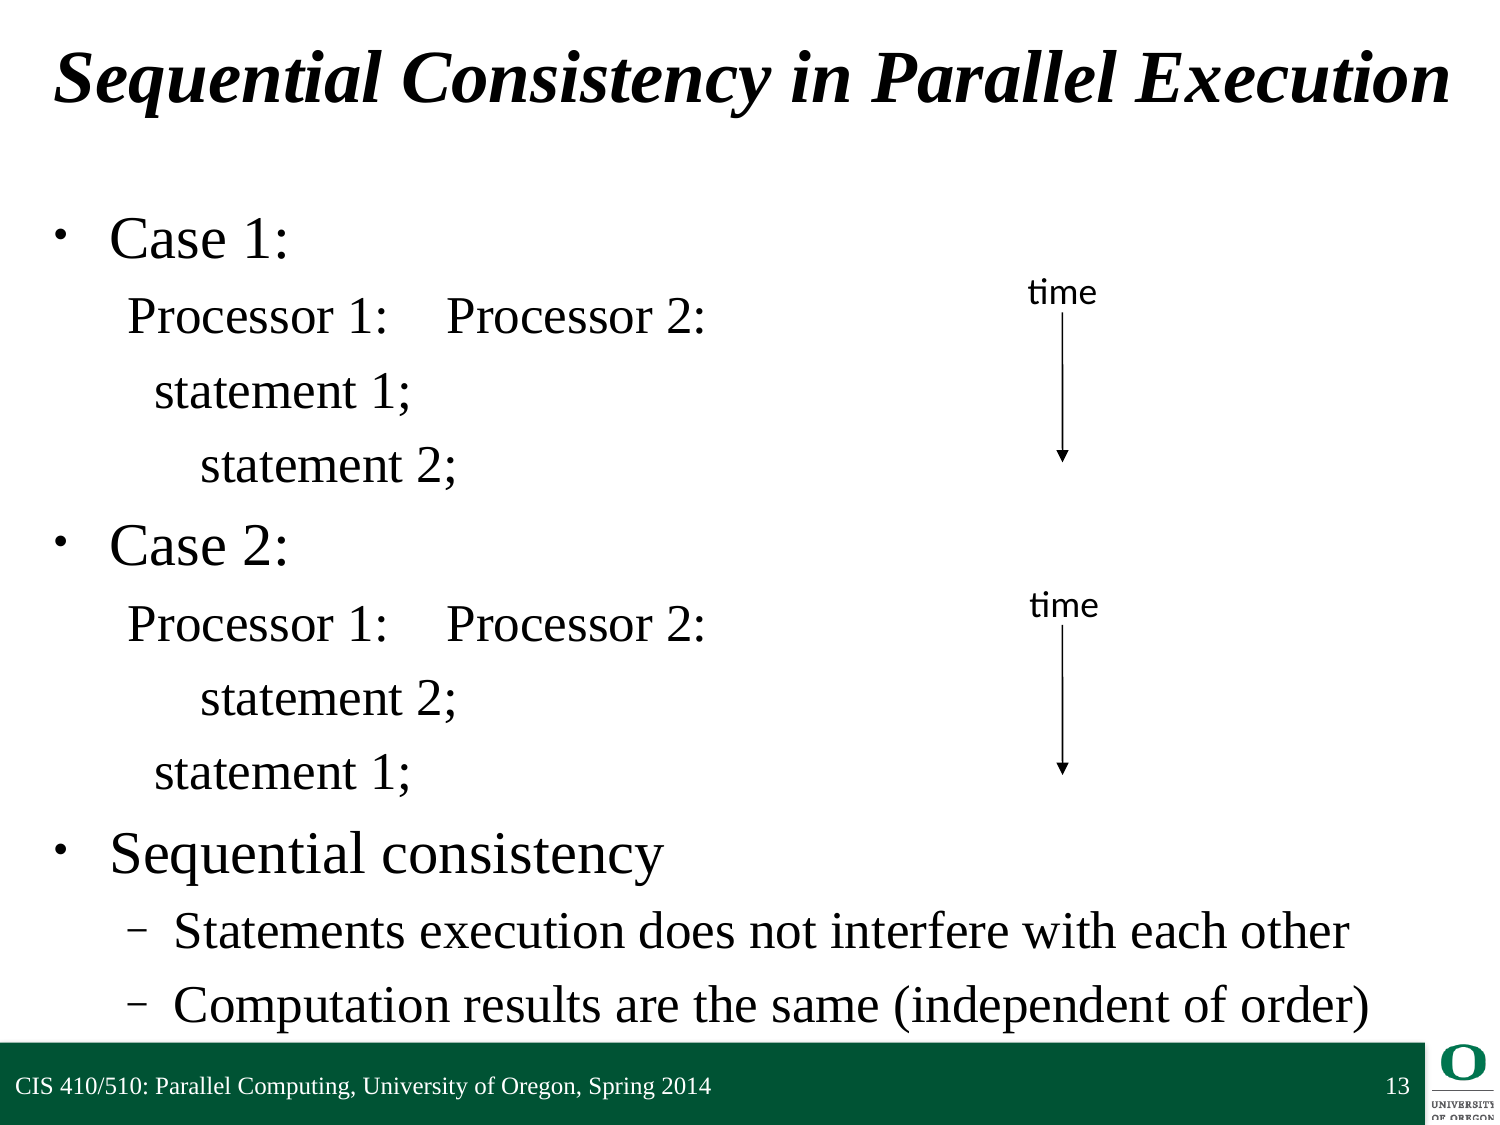

# Sequential Consistency in Parallel Execution
Case 1:
Processor 1:	Processor 2:
  statement 1;
		  statement 2;
Case 2:
Processor 1:	Processor 2:
  		  statement 2;
  statement 1;
Sequential consistency
Statements execution does not interfere with each other
Computation results are the same (independent of order)
time

time

CIS 410/510: Parallel Computing, University of Oregon, Spring 2014
13